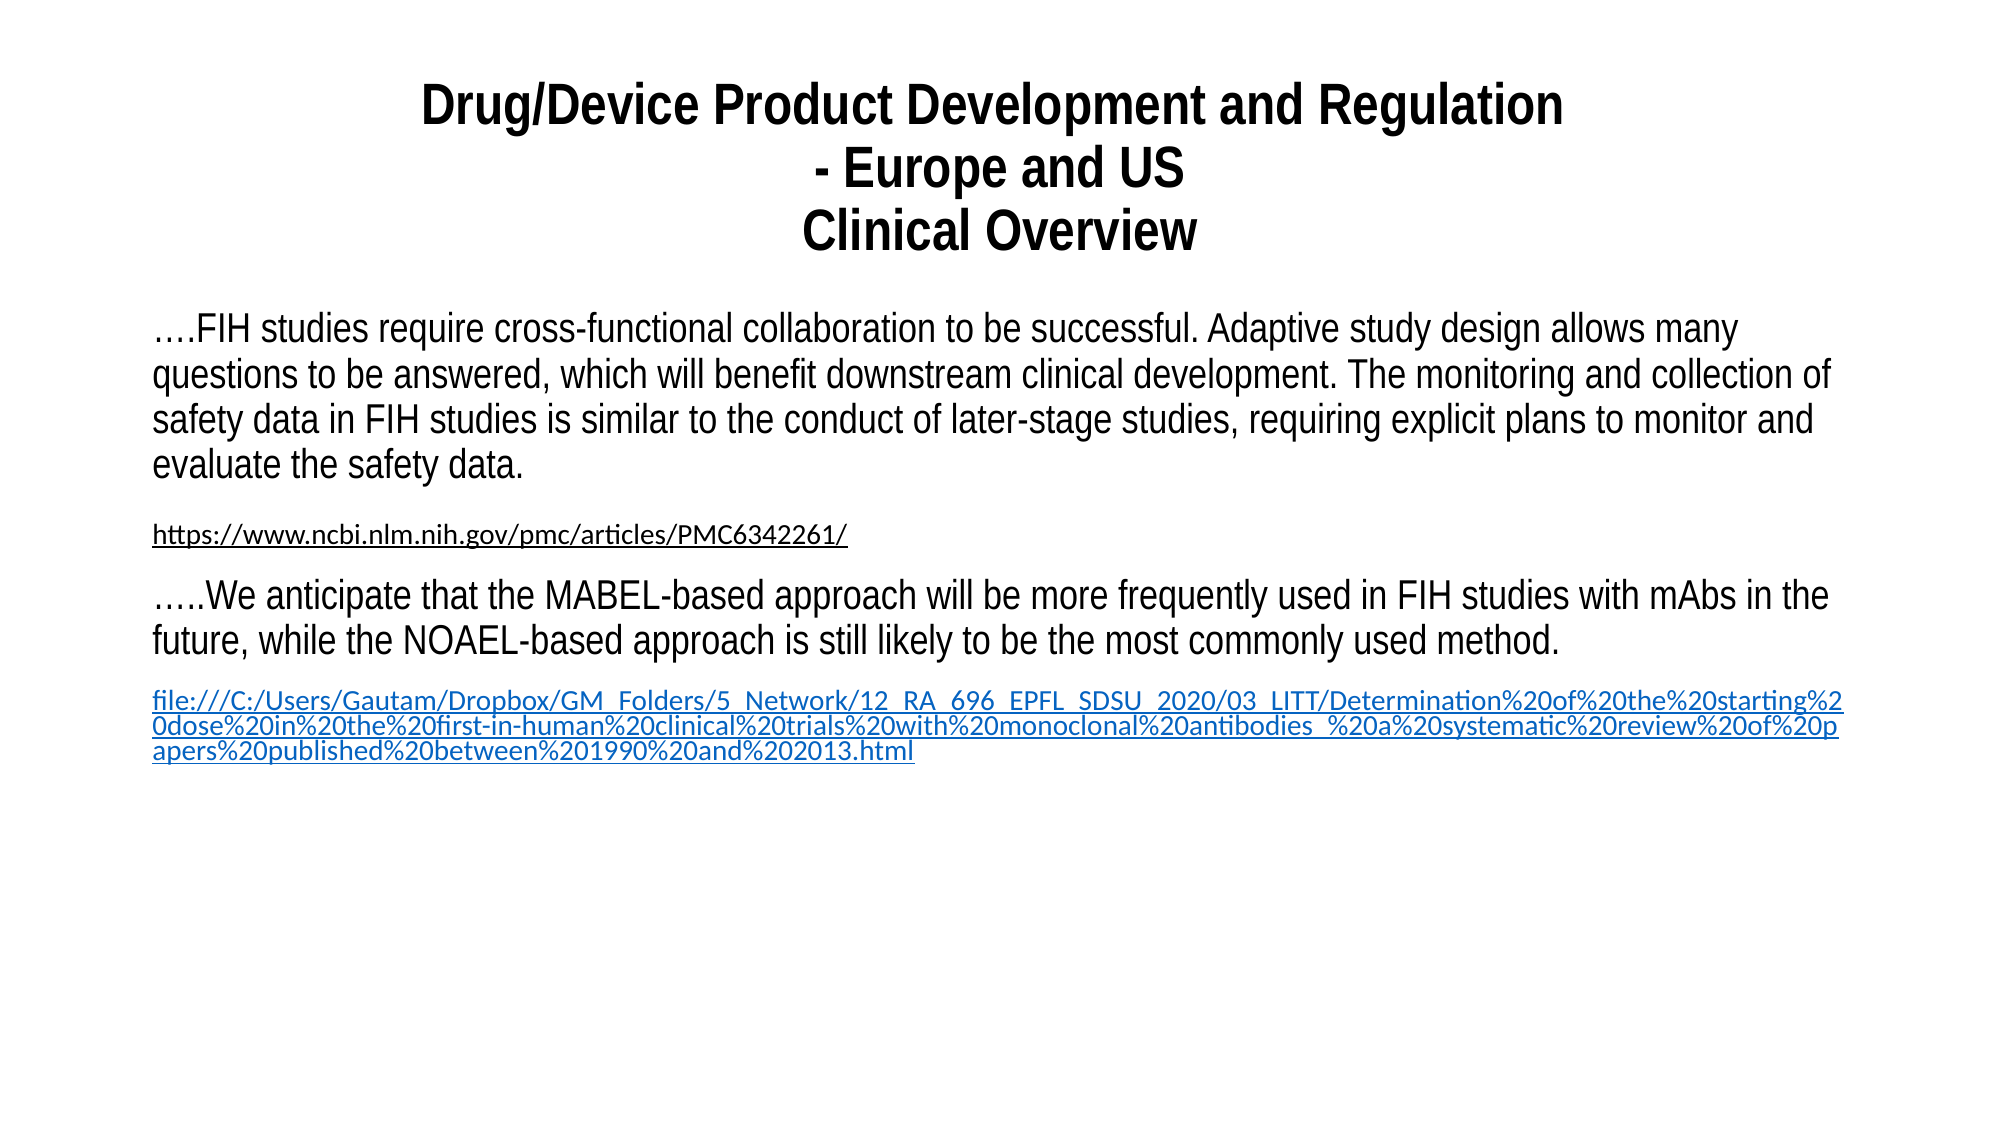

# Drug/Device Product Development and Regulation - Europe and US Clinical Overview
….FIH studies require cross‐functional collaboration to be successful. Adaptive study design allows many questions to be answered, which will benefit downstream clinical development. The monitoring and collection of safety data in FIH studies is similar to the conduct of later‐stage studies, requiring explicit plans to monitor and evaluate the safety data.
https://www.ncbi.nlm.nih.gov/pmc/articles/PMC6342261/
…..We anticipate that the MABEL-based approach will be more frequently used in FIH studies with mAbs in the future, while the NOAEL-based approach is still likely to be the most commonly used method.
file:///C:/Users/Gautam/Dropbox/GM_Folders/5_Network/12_RA_696_EPFL_SDSU_2020/03_LITT/Determination%20of%20the%20starting%20dose%20in%20the%20first-in-human%20clinical%20trials%20with%20monoclonal%20antibodies_%20a%20systematic%20review%20of%20papers%20published%20between%201990%20and%202013.html